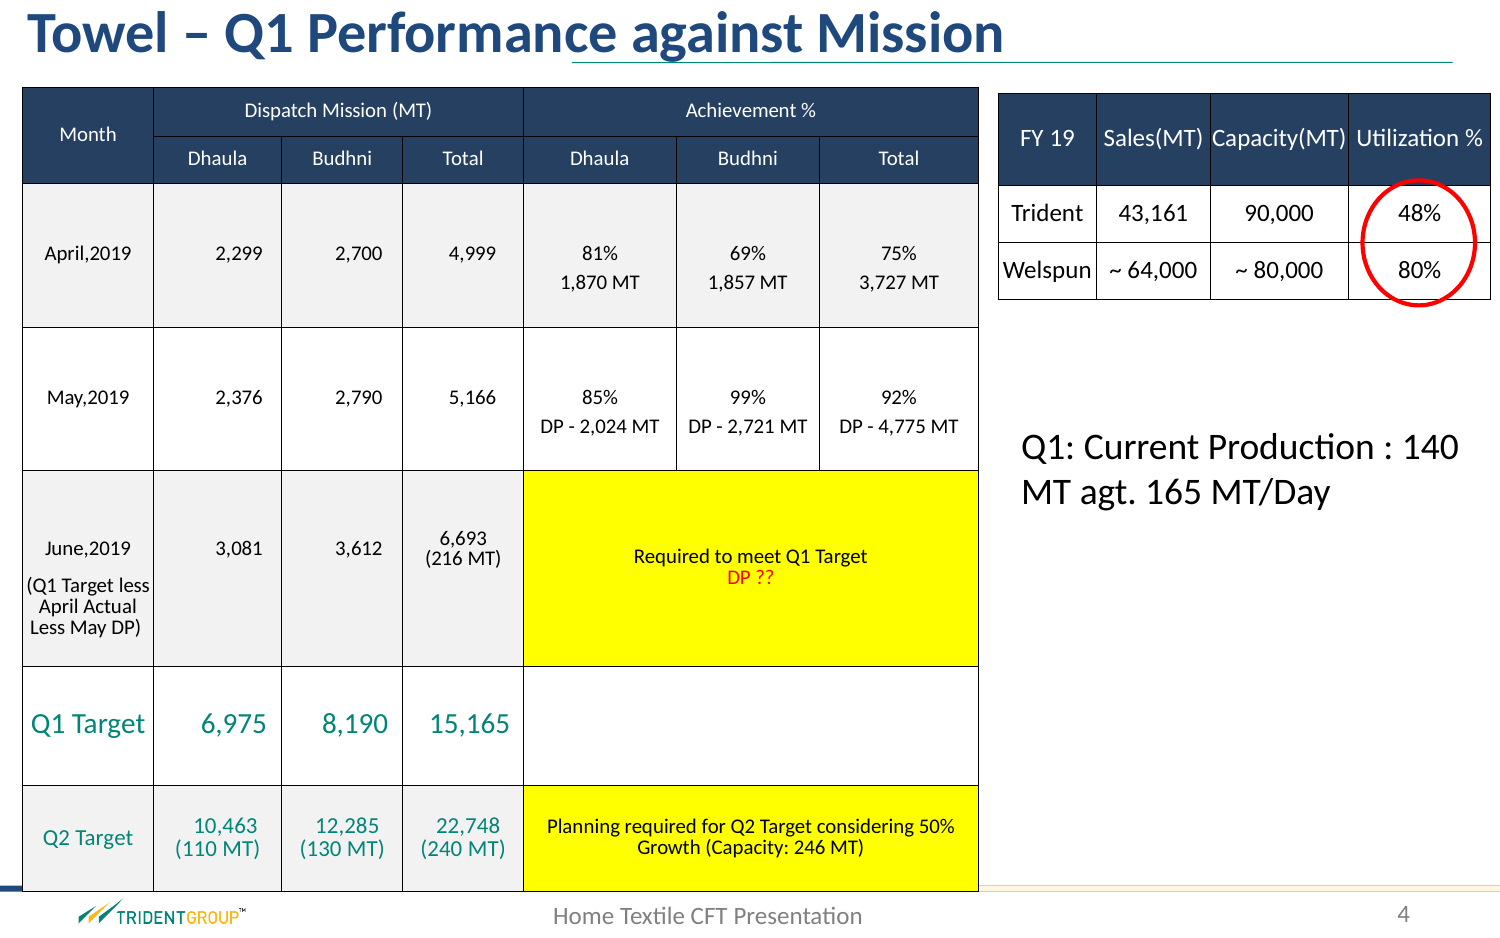

Towel – Q1 Performance against Mission

| Month | Dispatch Mission (MT) |  |  | Achievement % |  |  |
| --- | --- | --- | --- | --- | --- | --- |
|  | Dhaula | Budhni | Total | Dhaula | Budhni | Total |
|  |  |  |  |  |  |  |
|  |  |  |  |  |  |  |
| April,2019 | 2,299 | 2,700 | 4,999 | 81% | 69% | 75% |
|  |  |  |  | 1,870 MT | 1,857 MT | 3,727 MT |
|  |  |  |  |  |  |  |
|  |  |  |  |  |  |  |
|  |  |  |  |  |  |  |
| May,2019 | 2,376 | 2,790 | 5,166 | 85% | 99% | 92% |
|  |  |  |  | DP - 2,024 MT | DP - 2,721 MT | DP - 4,775 MT |
|  |  |  |  |  |  |  |
|  |  |  |  | Required to meet Q1 Target DP ?? |  |  |
|  |  |  |  |  |  |  |
| June,2019 | 3,081 | 3,612 | 6,693 (216 MT) |  |  |  |
| (Q1 Target less April Actual Less May DP) |  |  |  |  |  |  |
|  |  |  |  |  |  |  |
|  |  |  |  |  |  |  |
| Q1 Target | 6,975 | 8,190 | 15,165 |  |  |  |
|  |  |  |  |  |  |  |
|  |  |  |  | Planning required for Q2 Target considering 50% Growth (Capacity: 246 MT) |  |  |
| Q2 Target | 10,463 (110 MT) | 12,285 (130 MT) | 22,748 (240 MT) |  |  |  |
|  |  |  |  |  |  |  |
| FY 19 | Sales(MT) | Capacity(MT) | Utilization % |
| --- | --- | --- | --- |
| Trident | 43,161 | 90,000 | 48% |
| Welspun | ~ 64,000 | ~ 80,000 | 80% |

Q1: Current Production : 140
MT agt. 165 MT/Day